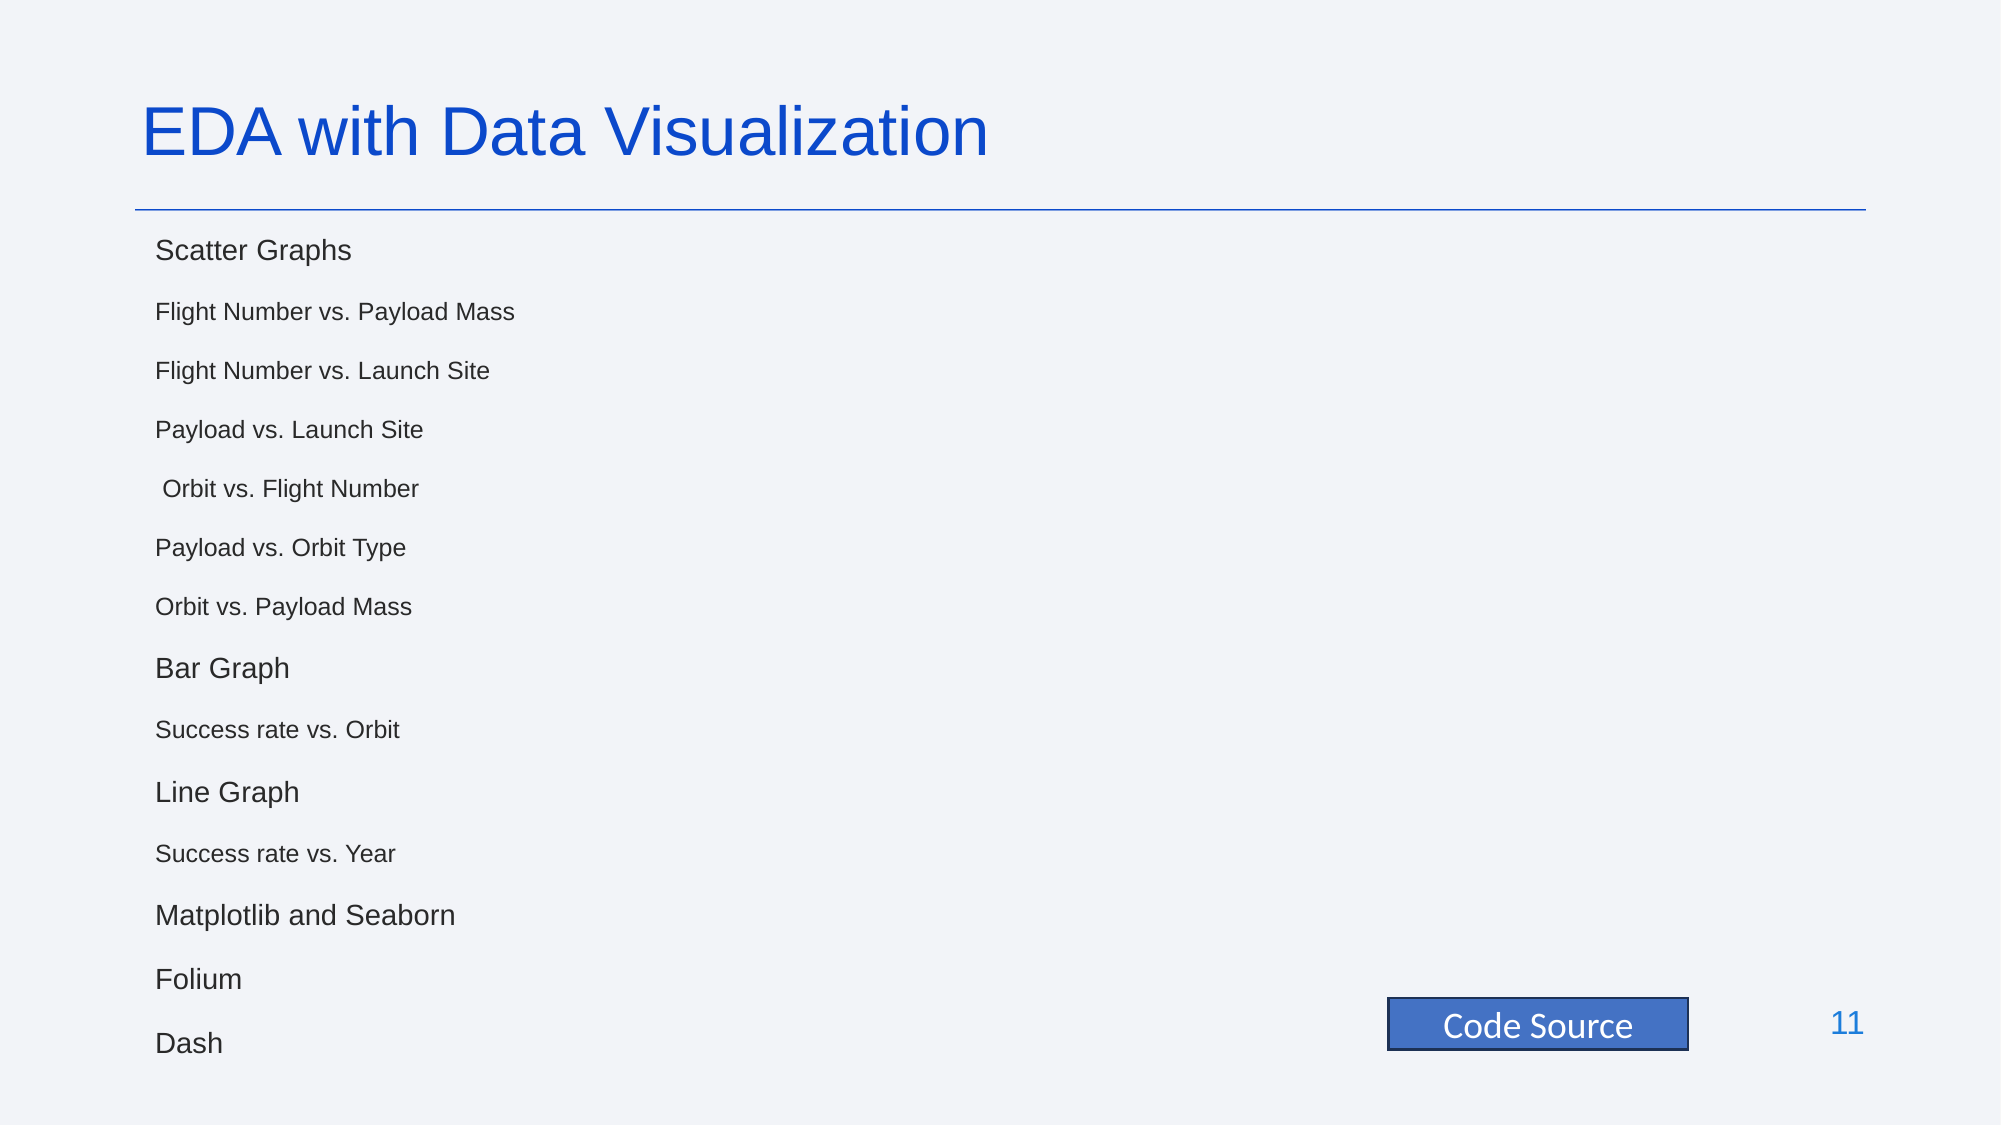

EDA with Data Visualization
Scatter Graphs
Flight Number vs. Payload Mass
Flight Number vs. Launch Site
Payload vs. Launch Site
 Orbit vs. Flight Number
Payload vs. Orbit Type
Orbit vs. Payload Mass
Bar Graph
Success rate vs. Orbit
Line Graph
Success rate vs. Year
Matplotlib and Seaborn
Folium
Dash

11
Code Source